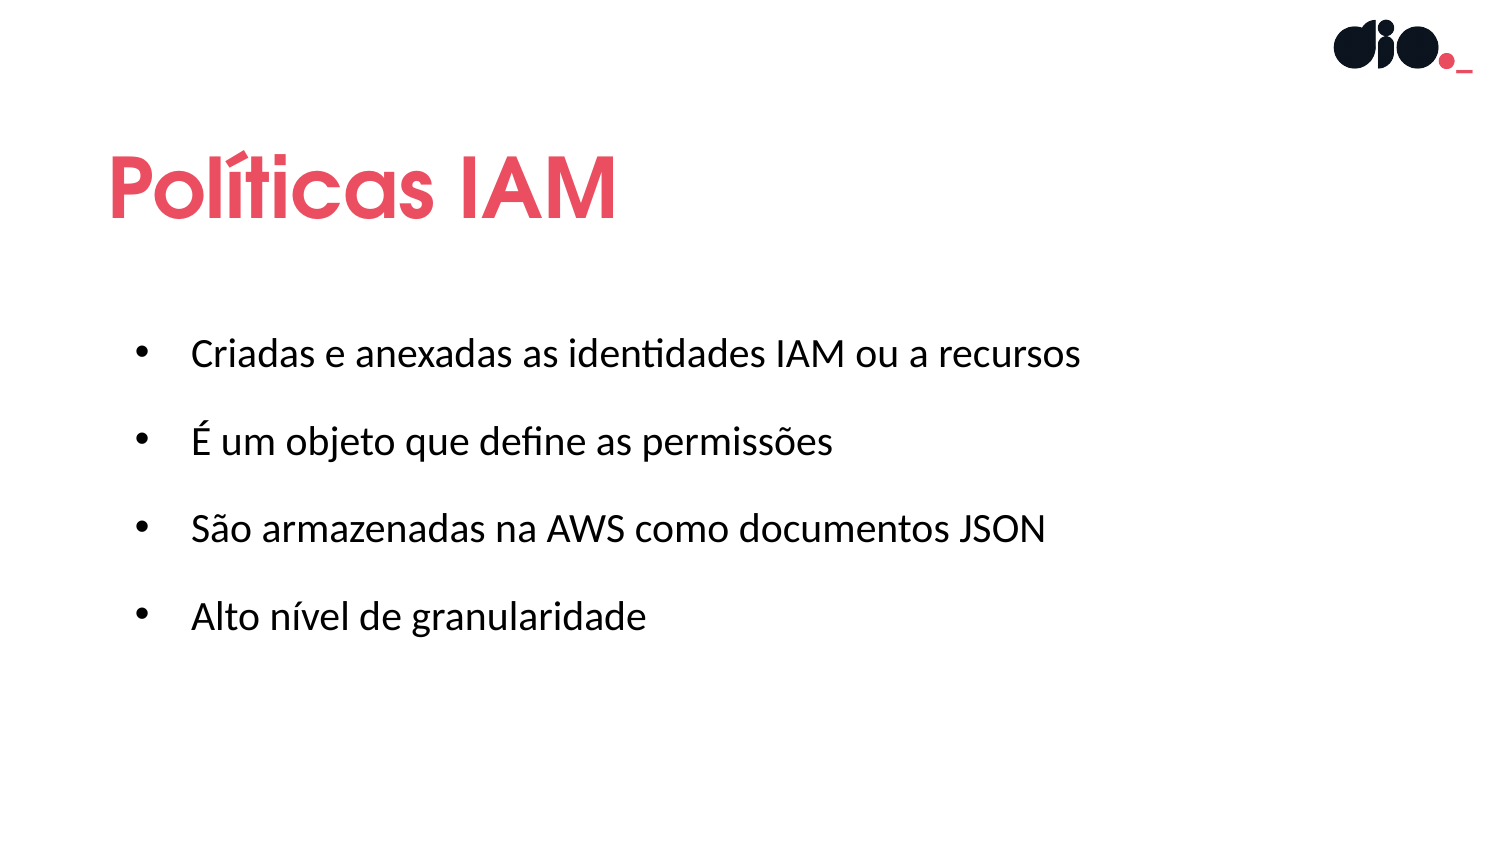

Políticas IAM
Criadas e anexadas as identidades IAM ou a recursos
É um objeto que define as permissões
São armazenadas na AWS como documentos JSON
Alto nível de granularidade